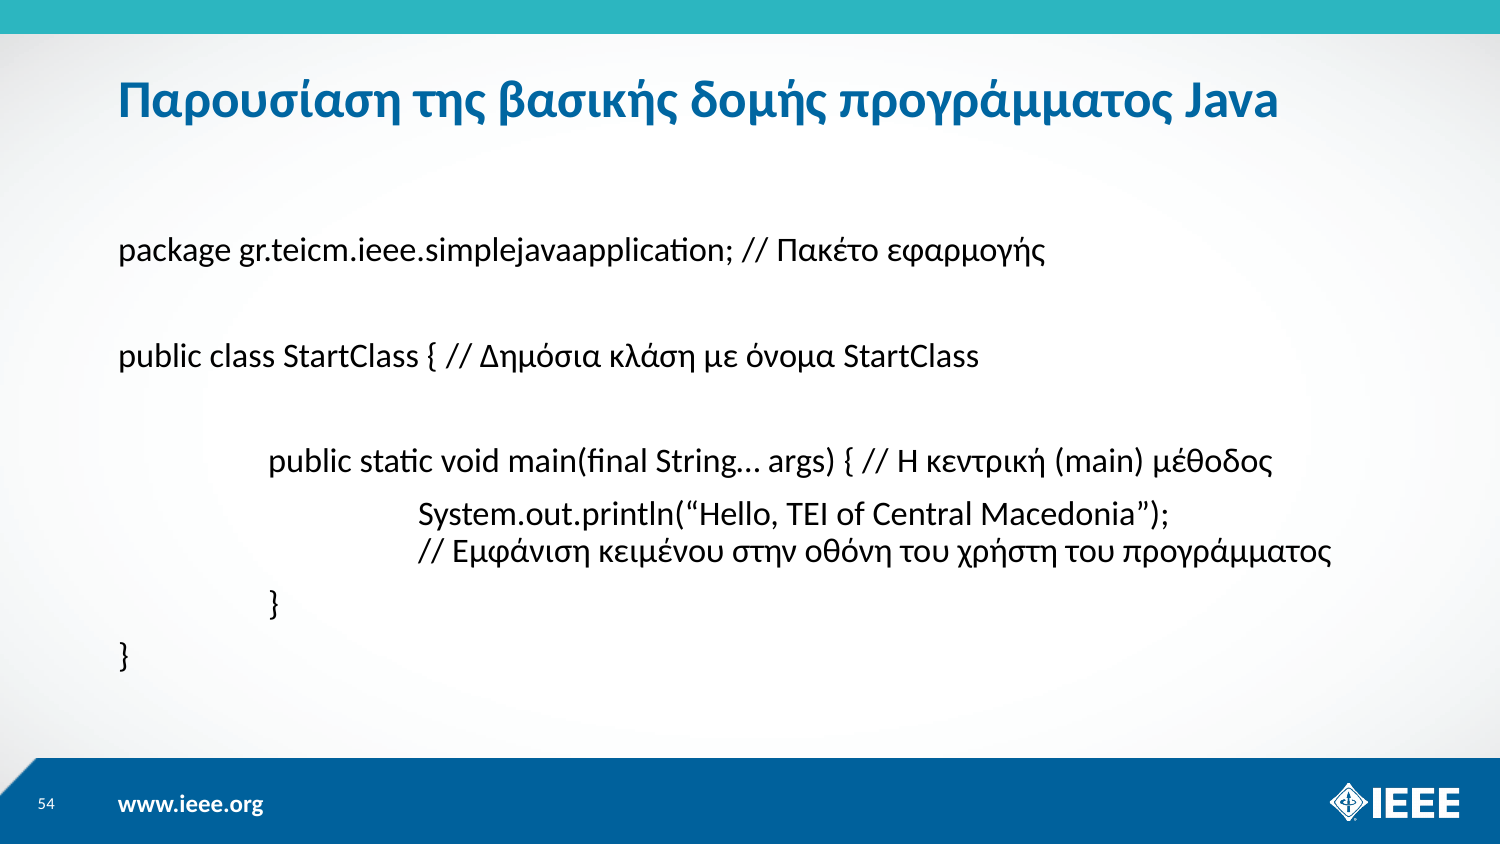

# Παρουσίαση της βασικής δομής προγράμματος Java
package gr.teicm.ieee.simplejavaapplication; // Πακέτο εφαρμογής

public class StartClass { // Δημόσια κλάση με όνομα StartClass

	public static void main(final String… args) { // Η κεντρική (main) μέθοδος
		System.out.println(“Hello, TEI of Central Macedonia”);
		// Εμφάνιση κειμένου στην οθόνη του χρήστη του προγράμματος
	}
}
54